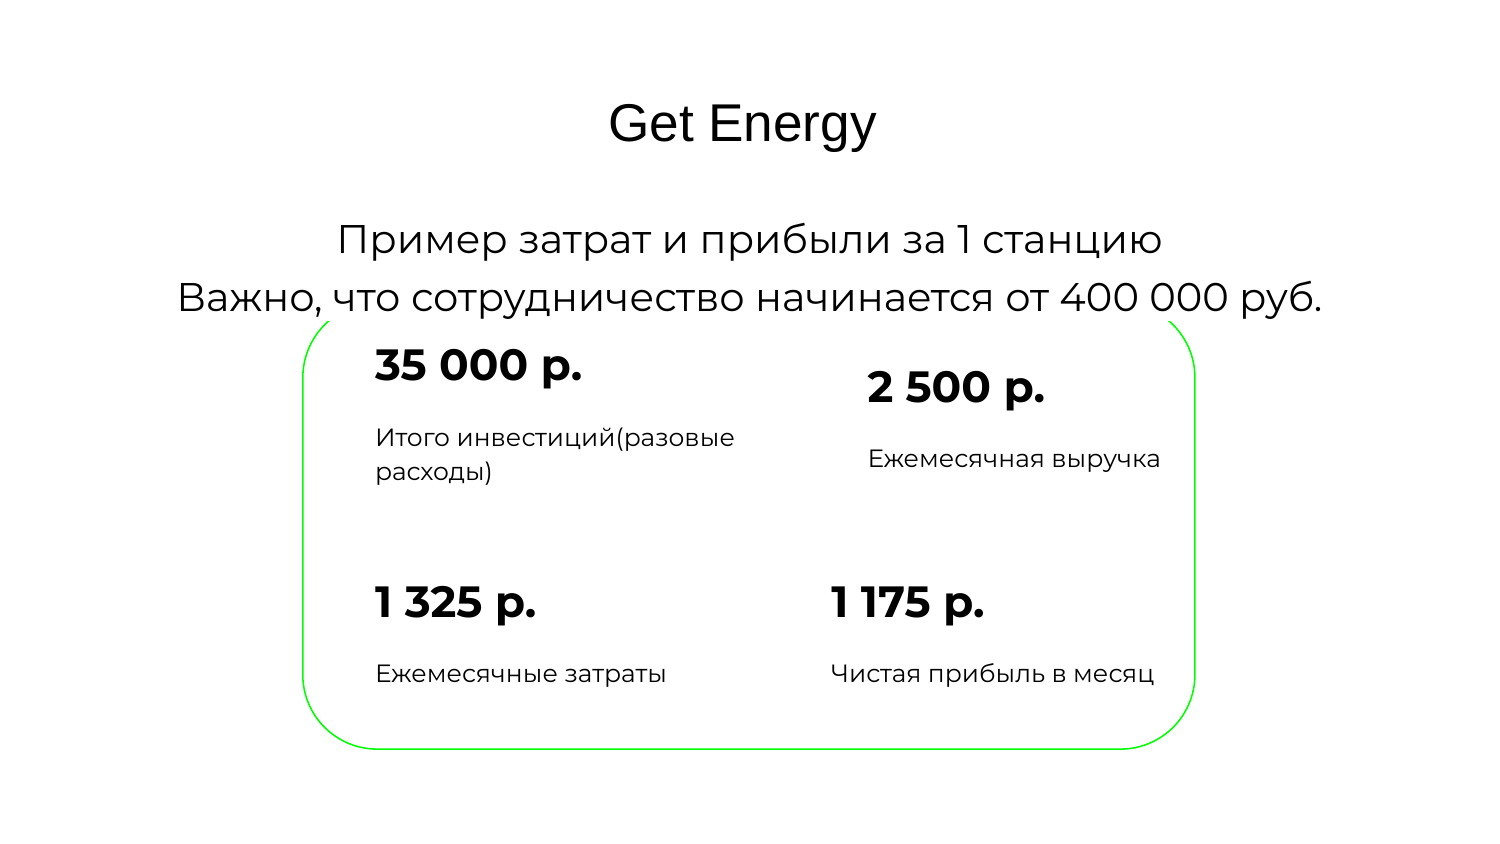

# Get Energy
Пример затрат и прибыли за 1 станцию
Важно, что сотрудничество начинается от 400 000 руб.

35 000 р.
Итого инвестиций(разовые расходы)

2 500 р.
Ежемесячная выручка
1 325 р.
Ежемесячные затраты
1 175 р.
Чистая прибыль в месяц